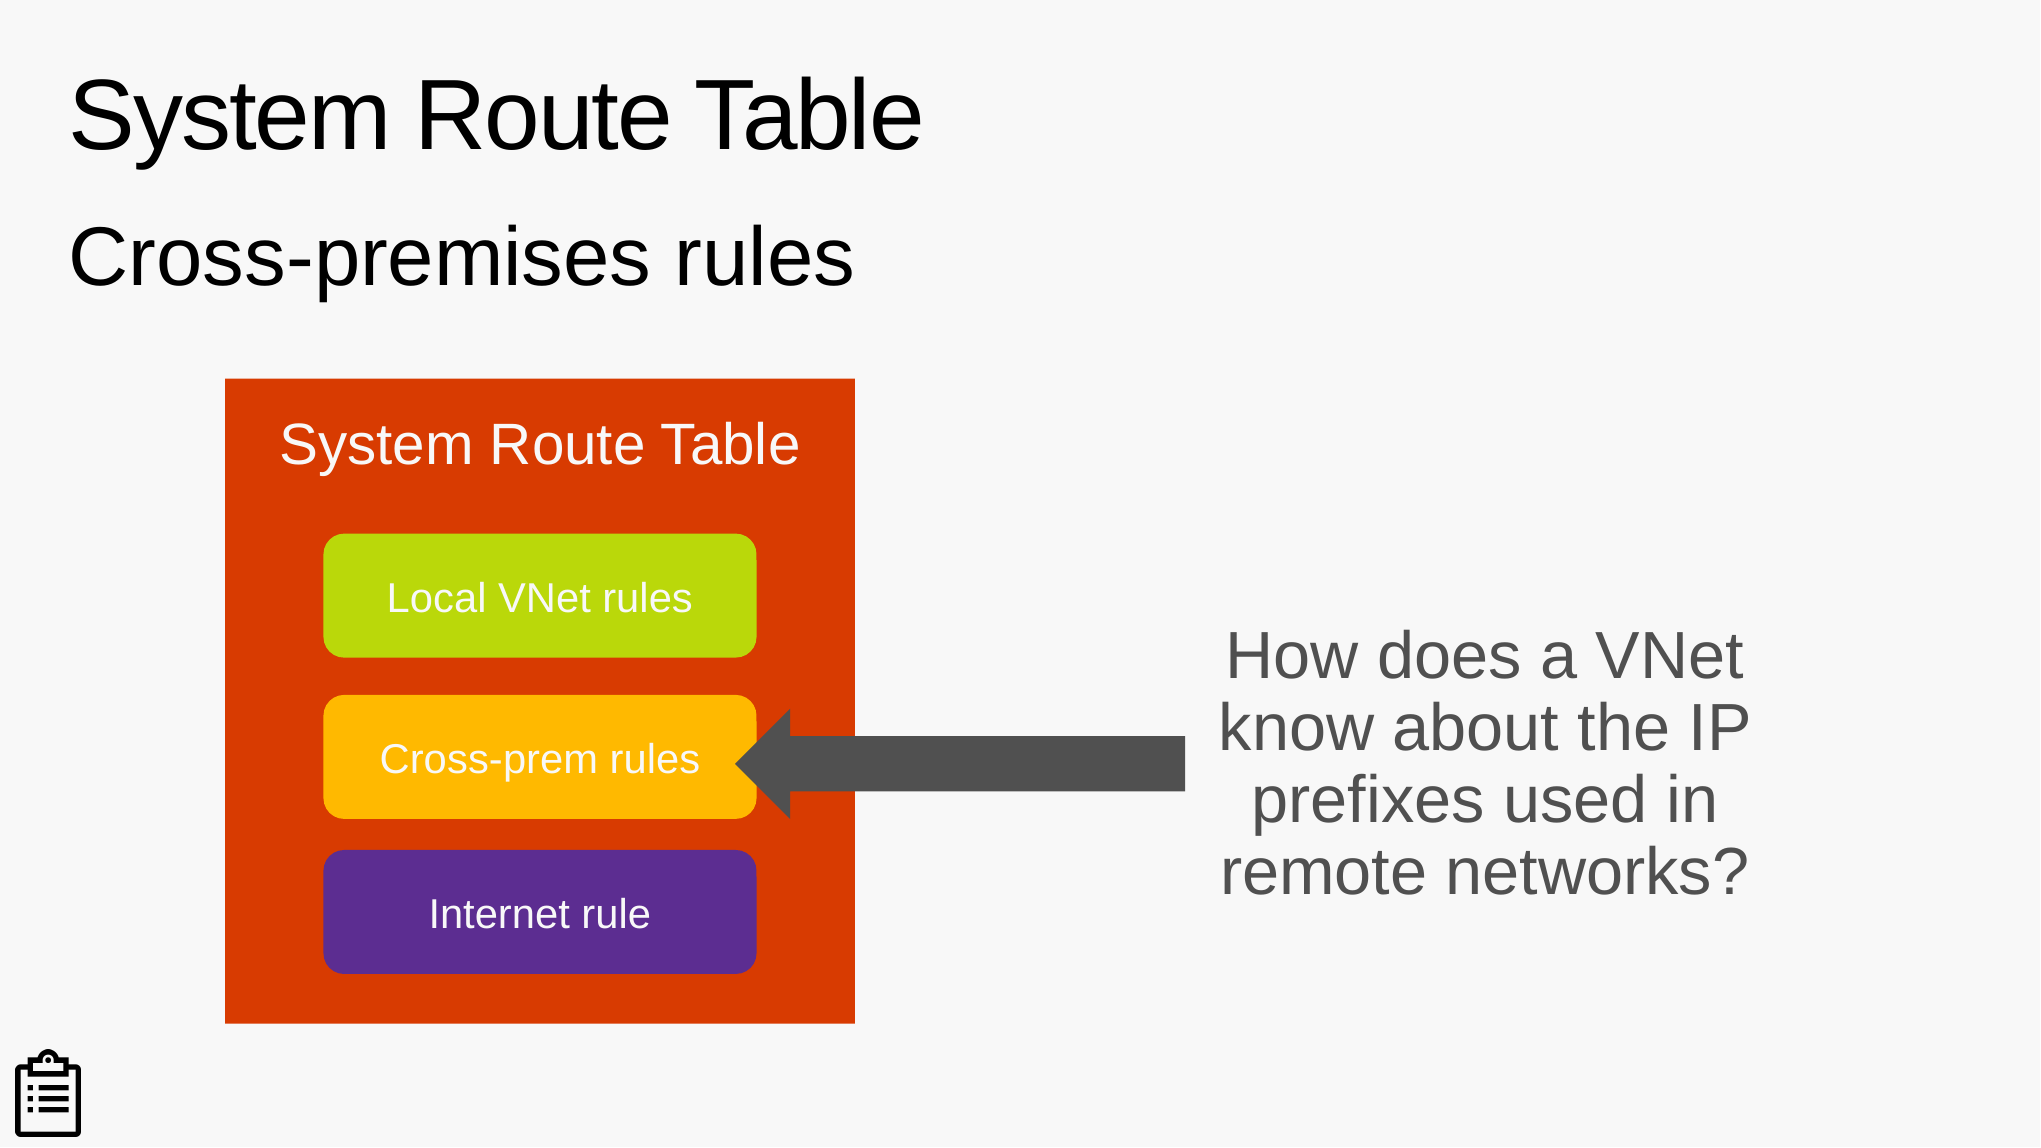

# System Route Table
Cross-premises rules
System Route Table

Local VNet rules
Cross-prem rules
Internet rule
How does a VNet know about the IP prefixes used in remote networks?